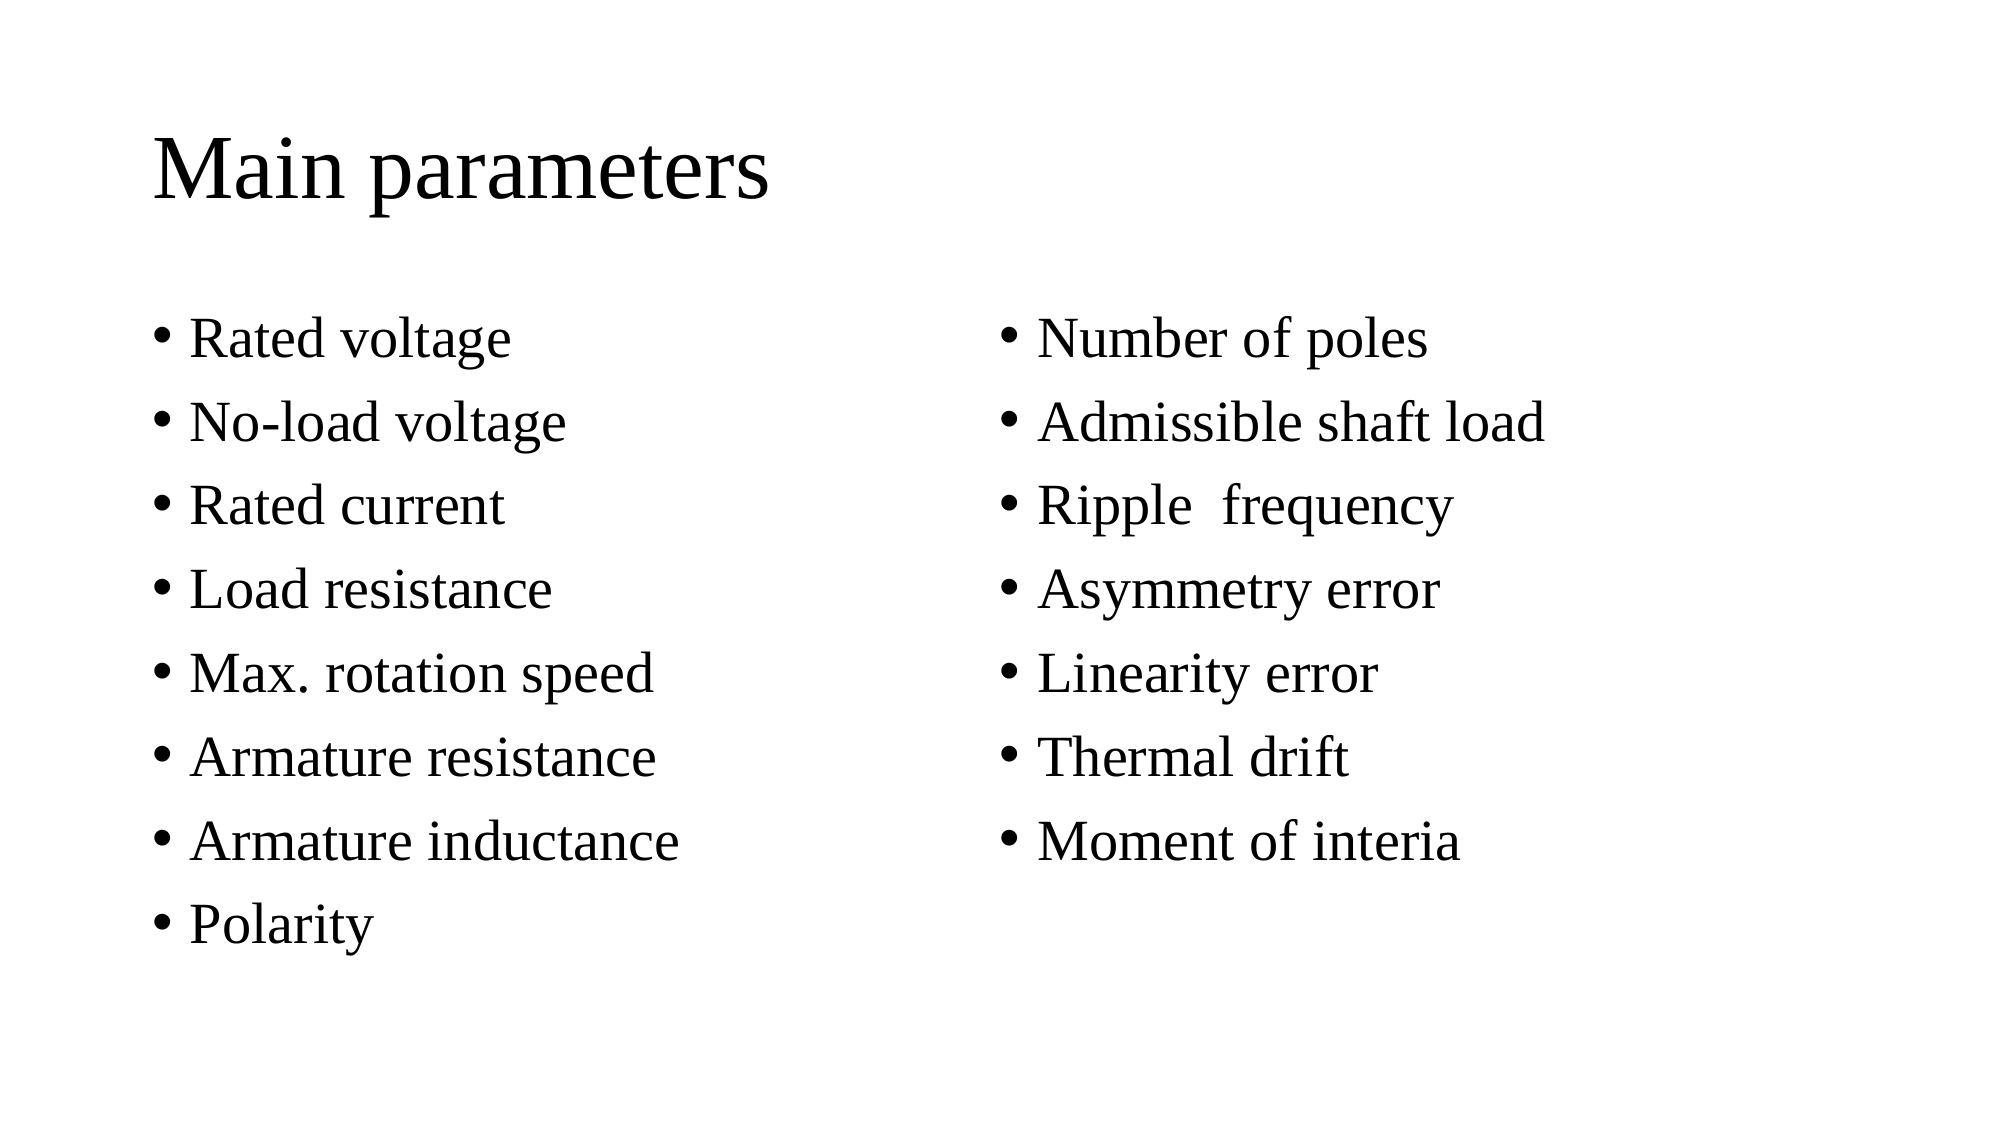

# Main parameters
Rated voltage
No-load voltage
Rated current
Load resistance
Max. rotation speed
Armature resistance
Armature inductance
Polarity
Number of poles
Admissible shaft load
Ripple  frequency
Asymmetry error
Linearity error
Thermal drift
Moment of interia